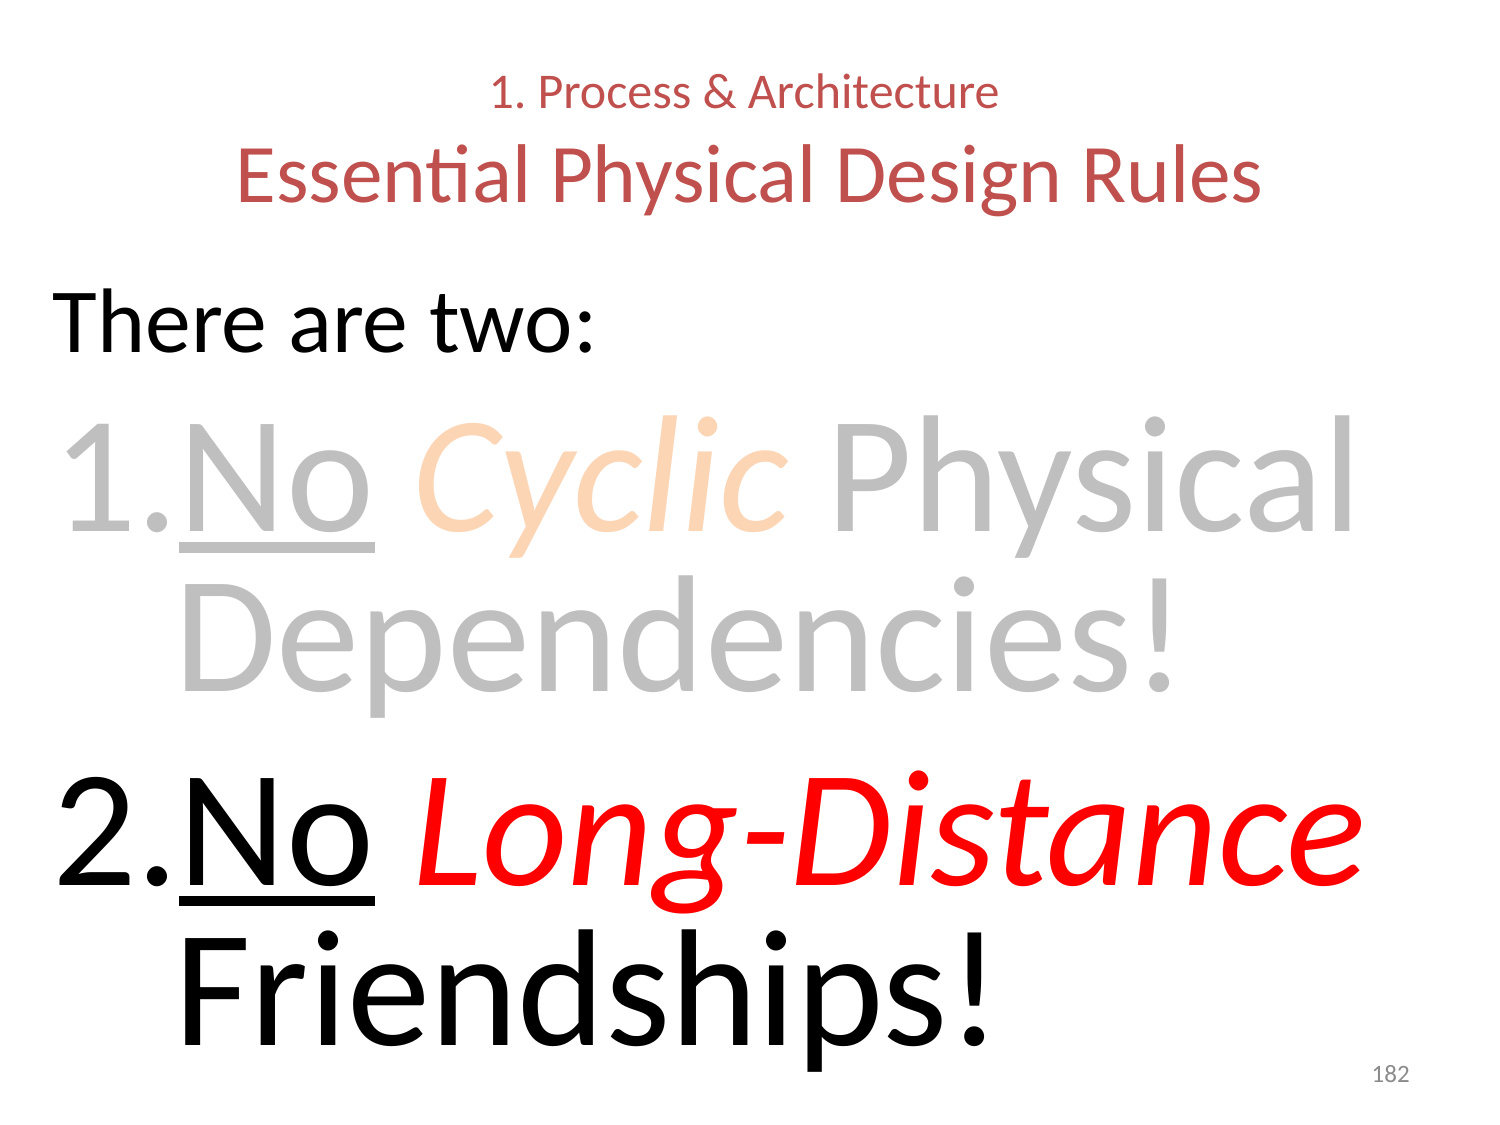

# 1. Process & Architecture Essential Physical Design Rules
There are two:
No Cyclic Physical Dependencies!
No Long-Distance Friendships!
182